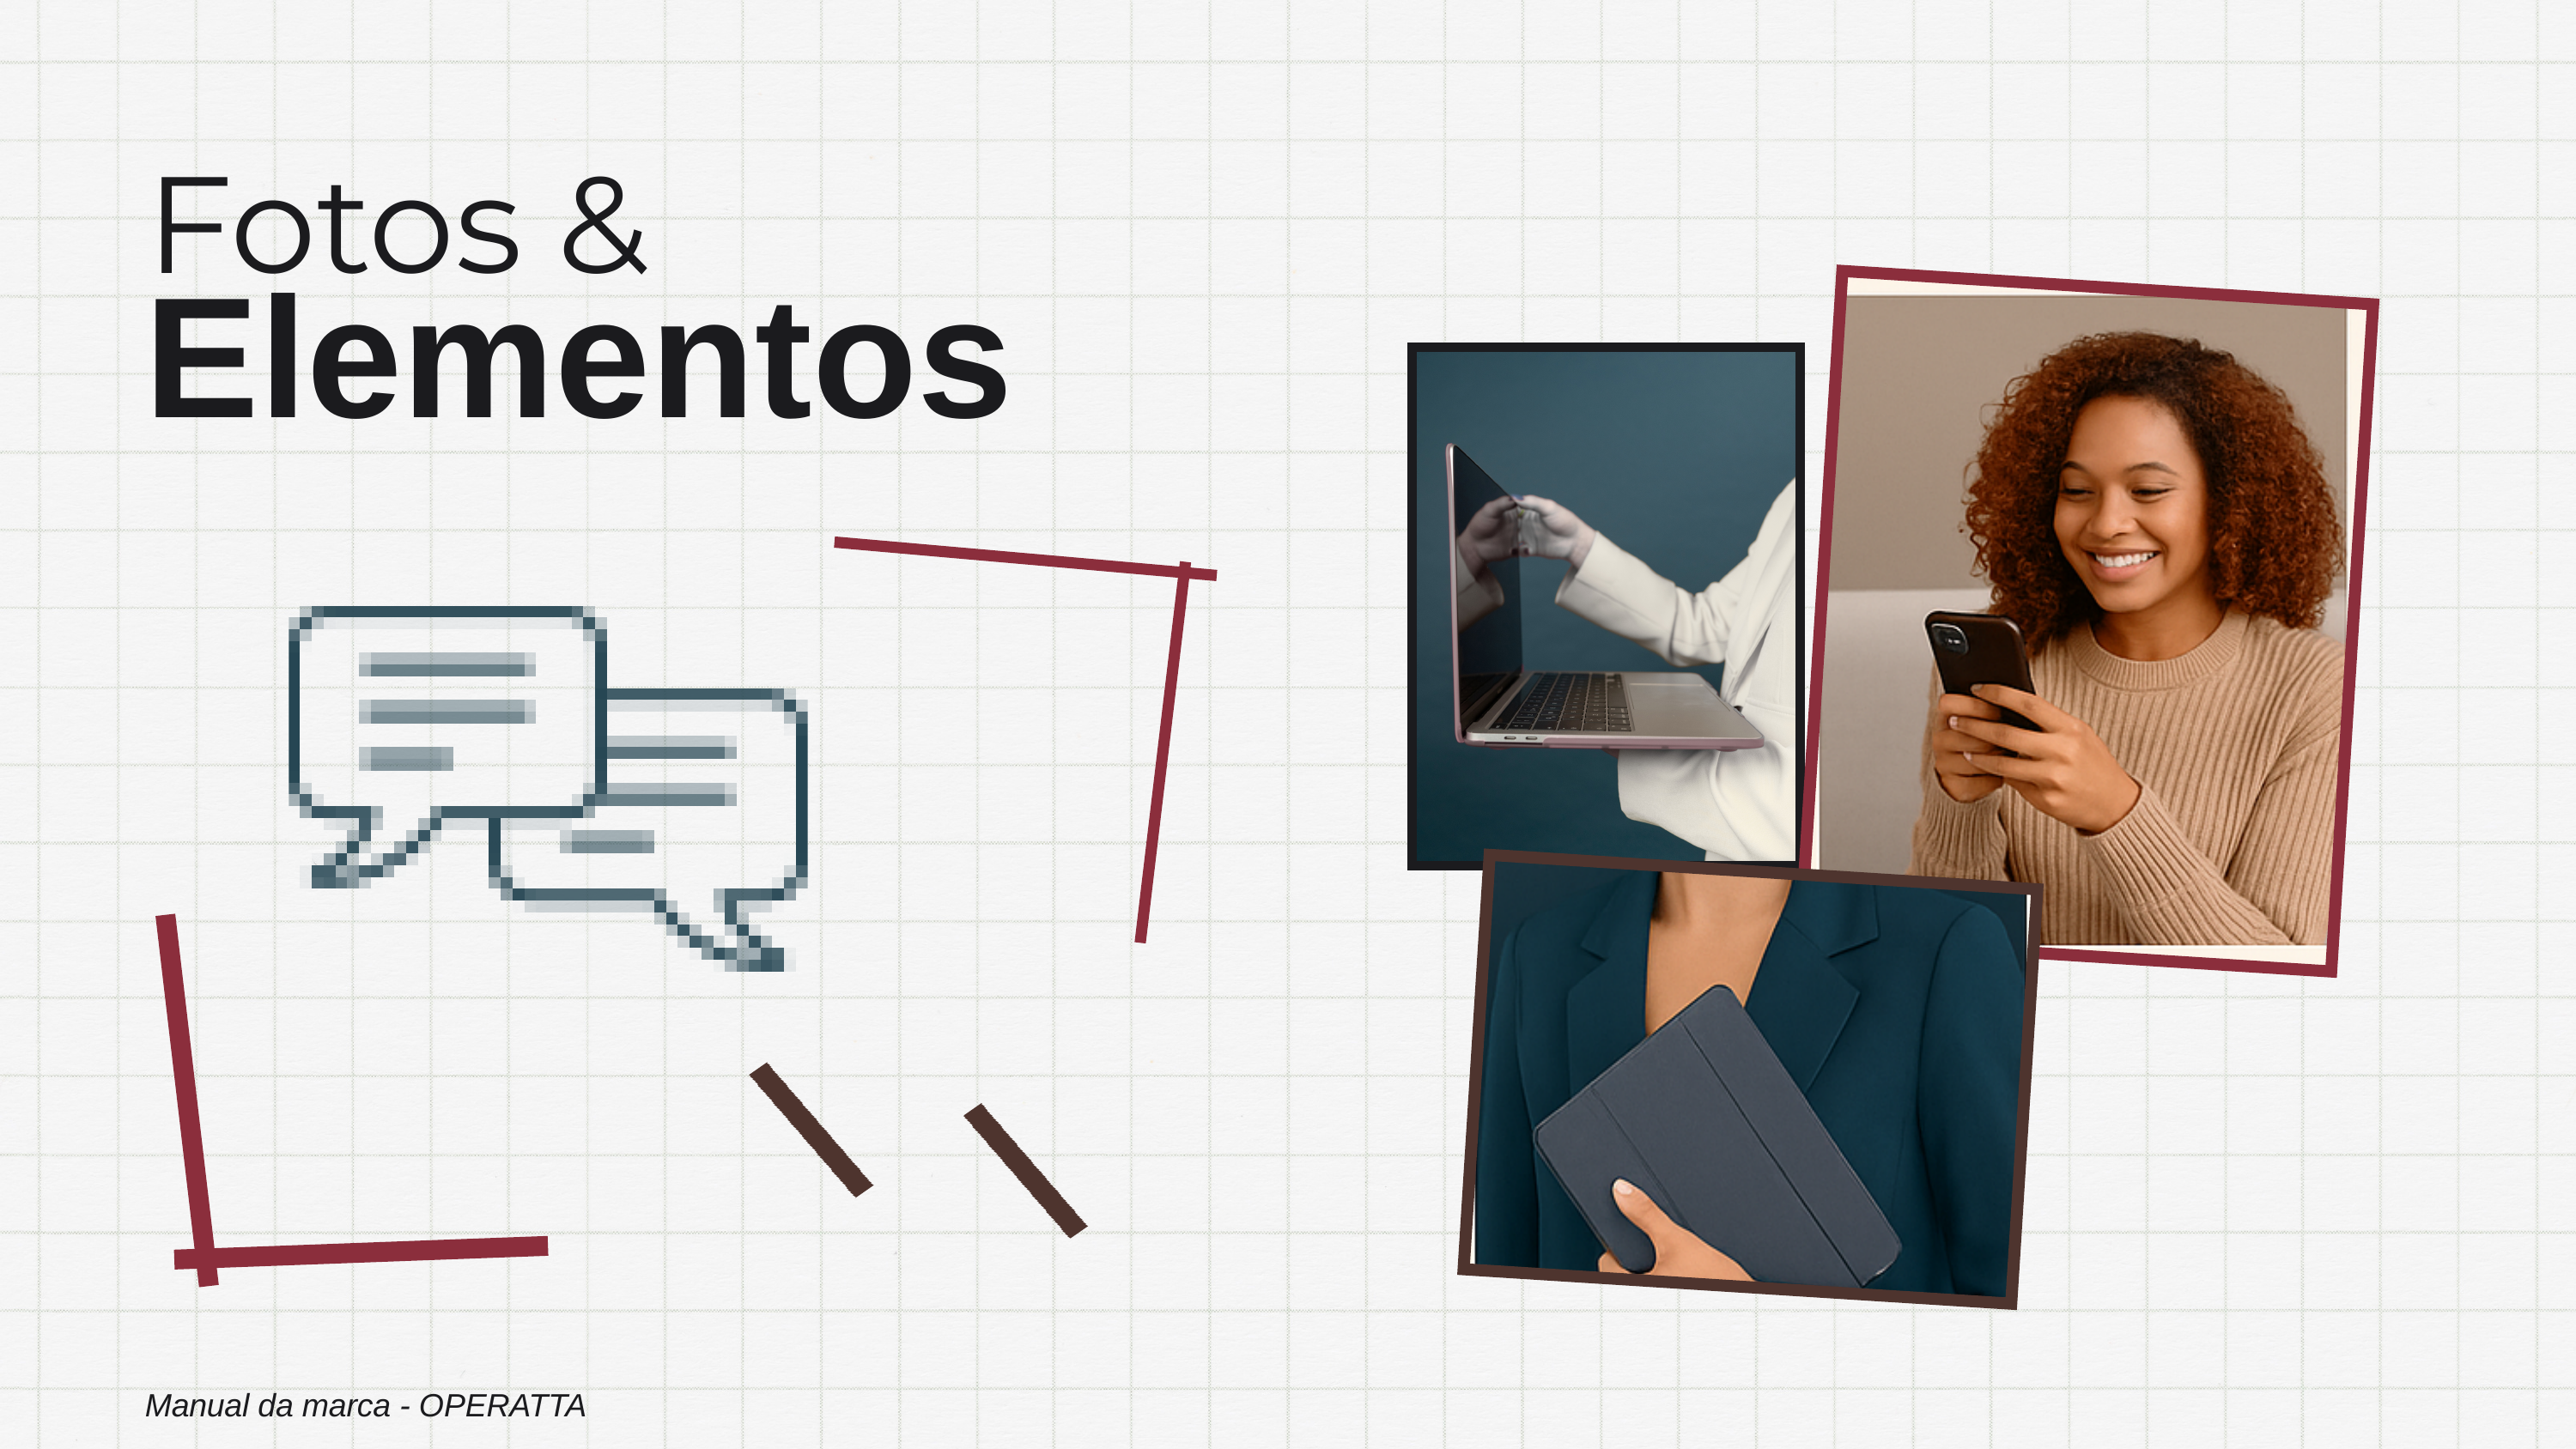

Fotos &

Elementos

Manual da marca - OPERATTA